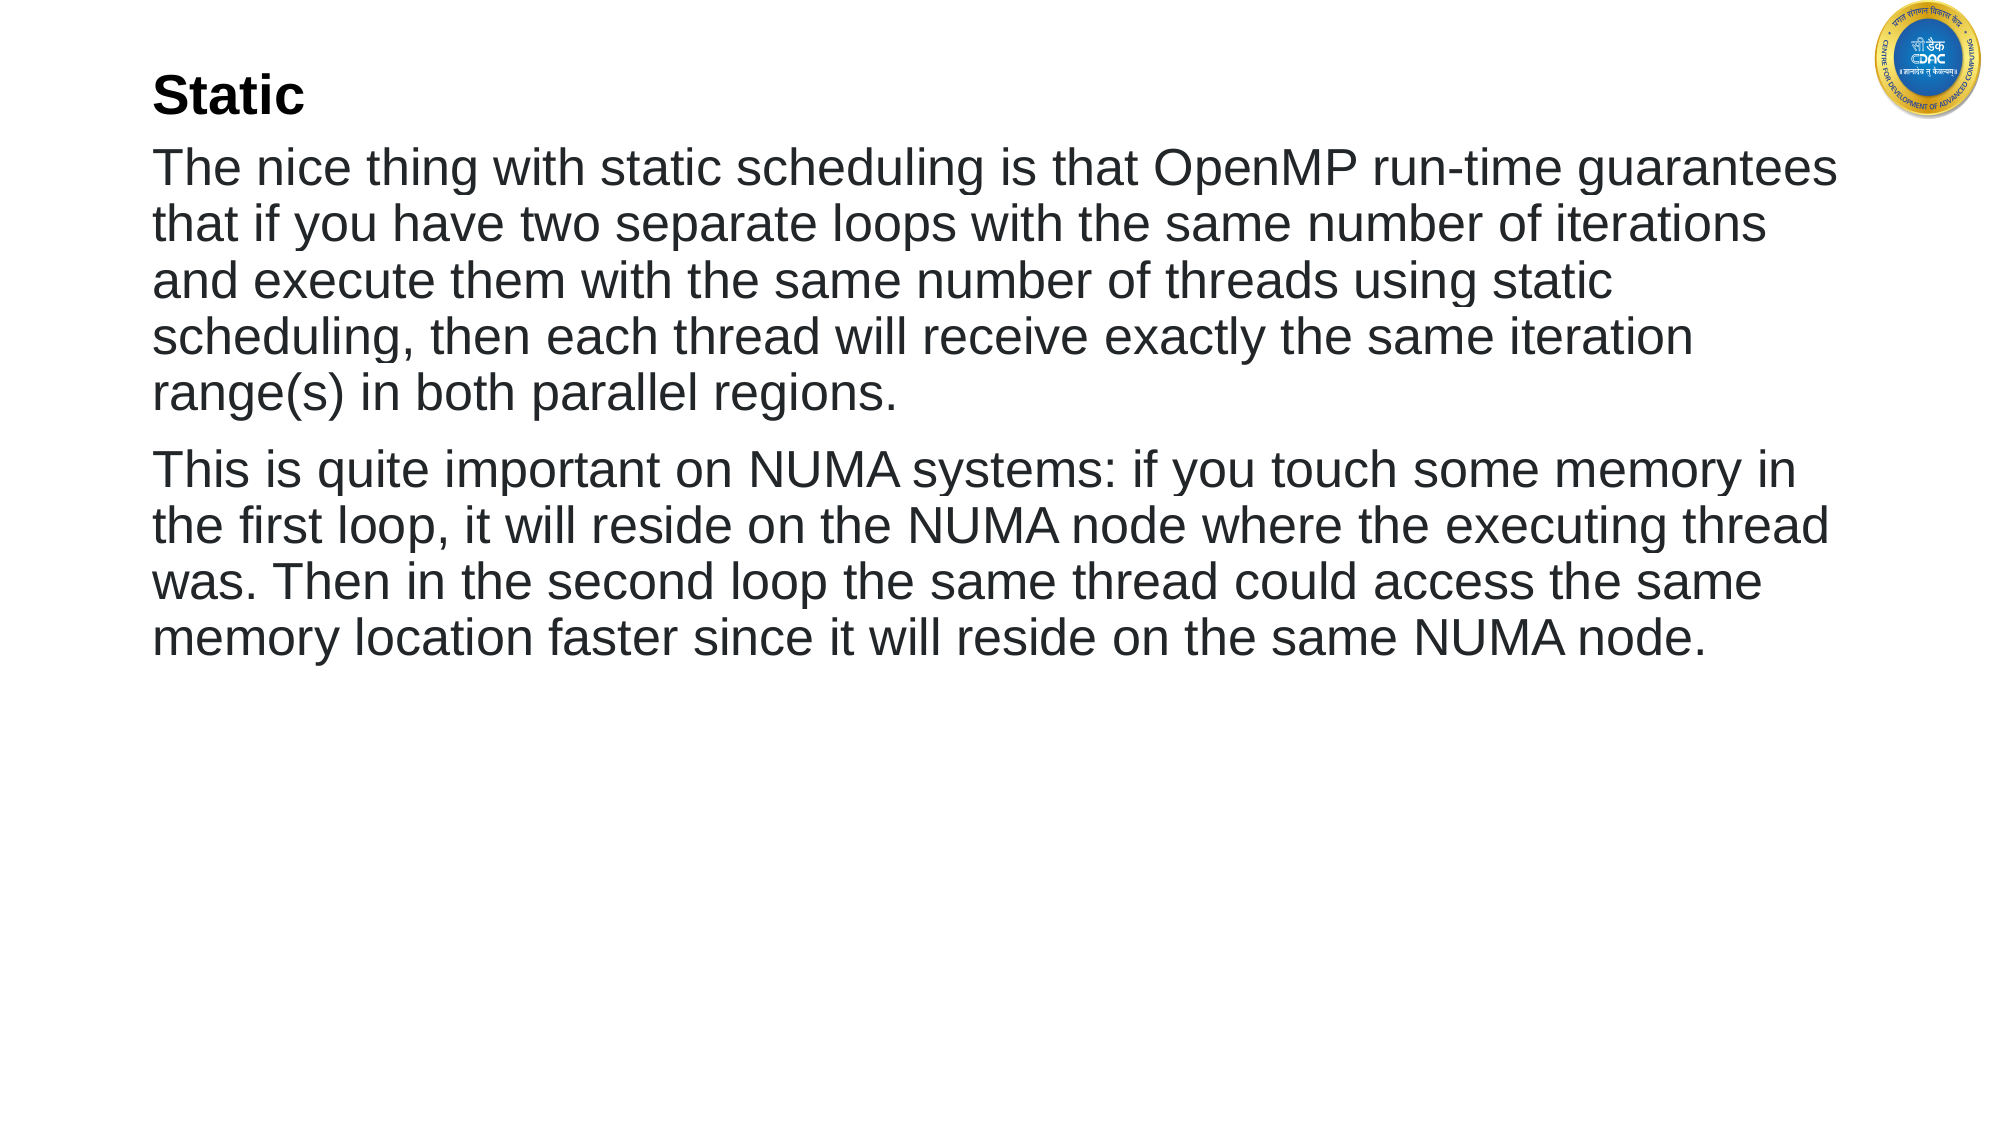

# Static
The nice thing with static scheduling is that OpenMP run-time guarantees that if you have two separate loops with the same number of iterations and execute them with the same number of threads using static scheduling, then each thread will receive exactly the same iteration range(s) in both parallel regions.
This is quite important on NUMA systems: if you touch some memory in the first loop, it will reside on the NUMA node where the executing thread was. Then in the second loop the same thread could access the same memory location faster since it will reside on the same NUMA node.